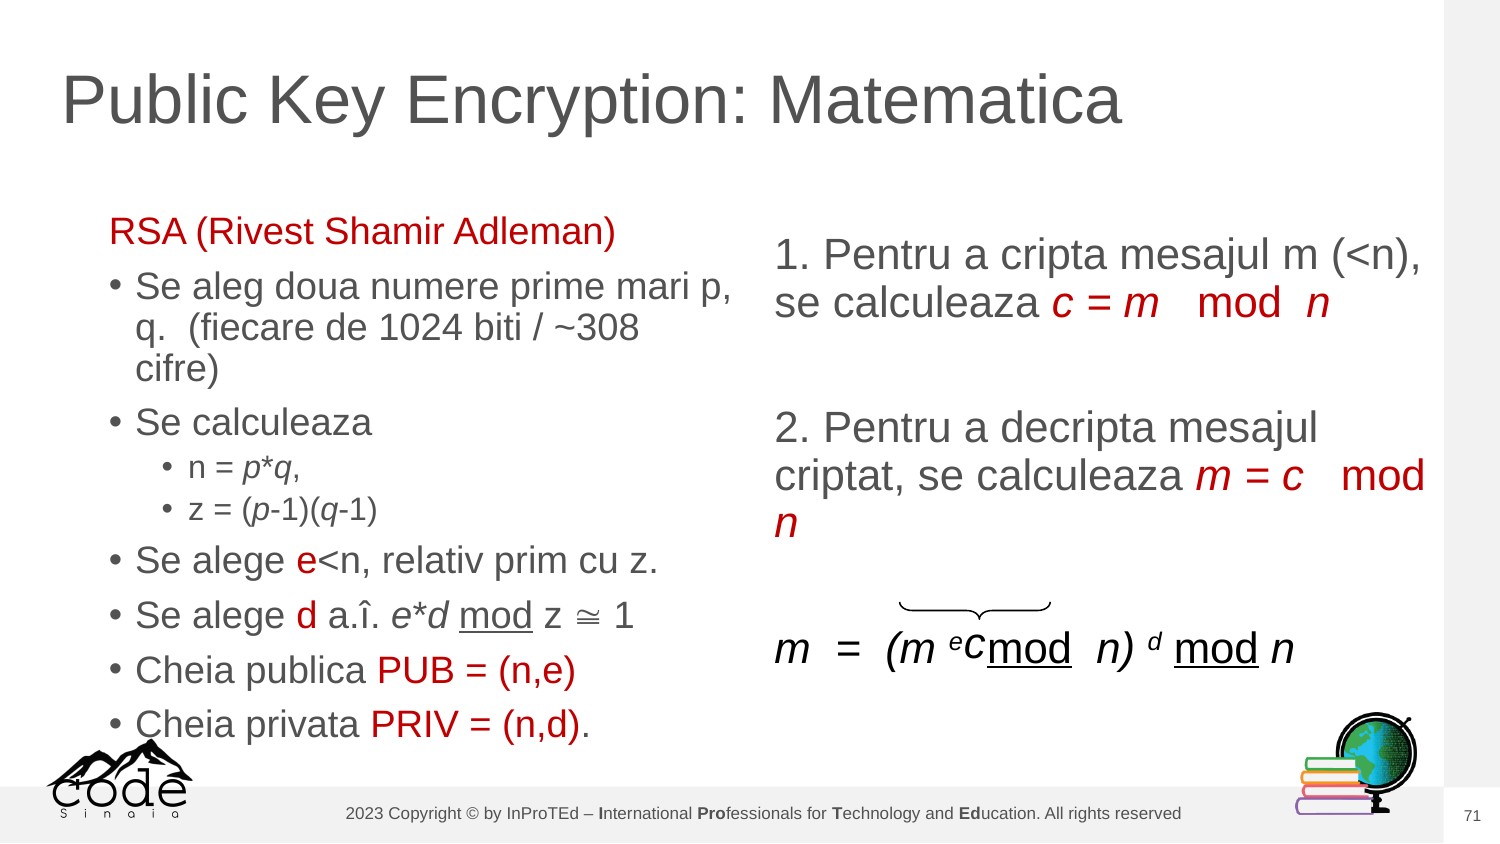

# Public Key Encryption: Matematica
RSA (Rivest Shamir Adleman)
Se aleg doua numere prime mari p, q.  (fiecare de 1024 biti / ~308 cifre)
Se calculeaza
n = p*q,
z = (p-1)(q-1)
Se alege e<n, relativ prim cu z.
Se alege d a.î. e*d mod z ≅ 1
Cheia publica PUB = (n,e)
Cheia privata PRIV = (n,d).
1. Pentru a cripta mesajul m (<n), se calculeaza c = m   mod  n

2. Pentru a decripta mesajul criptat, se calculeaza m = c   mod  n

m  =  (m e  mod  n) d mod n

c